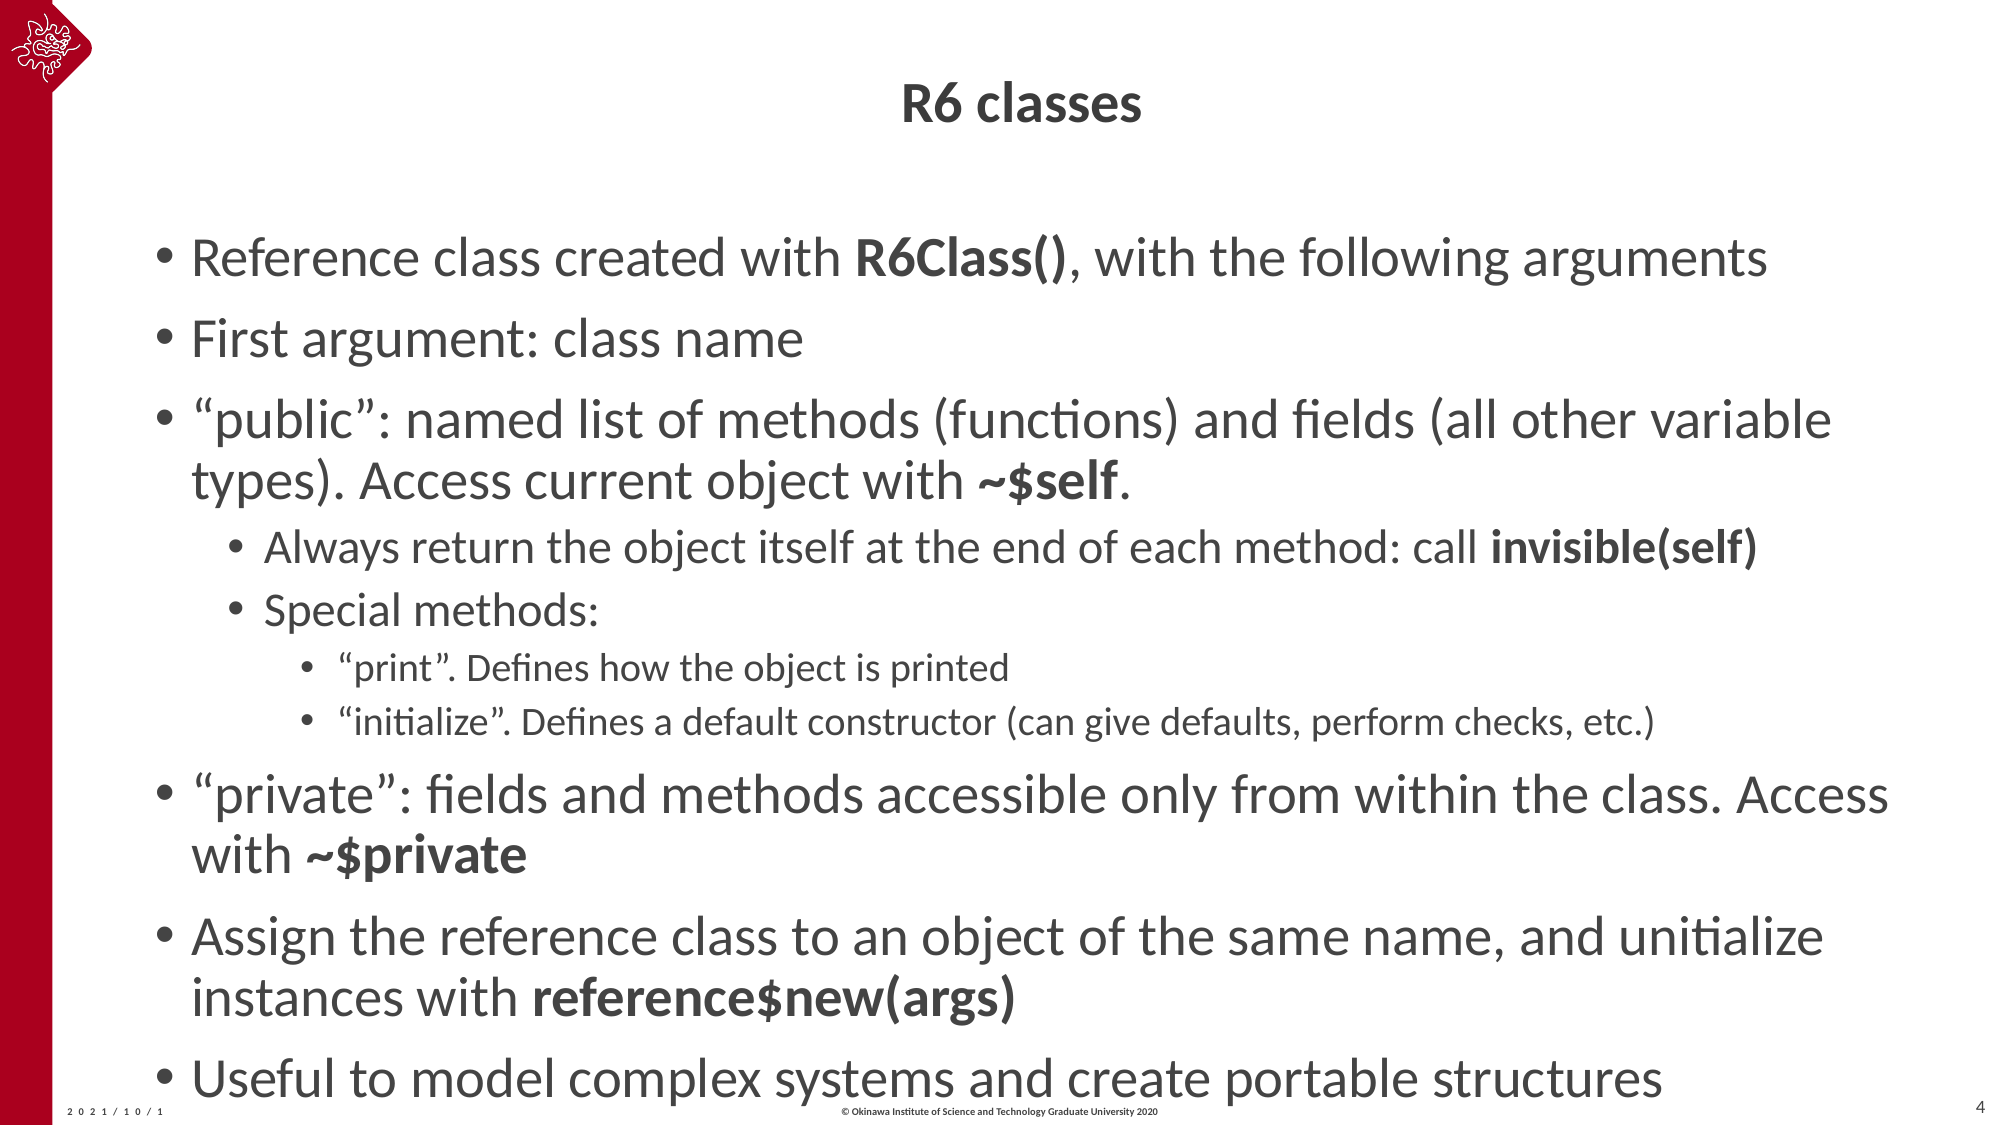

# R6 classes
Reference class created with R6Class(), with the following arguments
First argument: class name
“public”: named list of methods (functions) and fields (all other variable types). Access current object with ~$self.
Always return the object itself at the end of each method: call invisible(self)
Special methods:
“print”. Defines how the object is printed
“initialize”. Defines a default constructor (can give defaults, perform checks, etc.)
“private”: fields and methods accessible only from within the class. Access with ~$private
Assign the reference class to an object of the same name, and unitialize instances with reference$new(args)
Useful to model complex systems and create portable structures